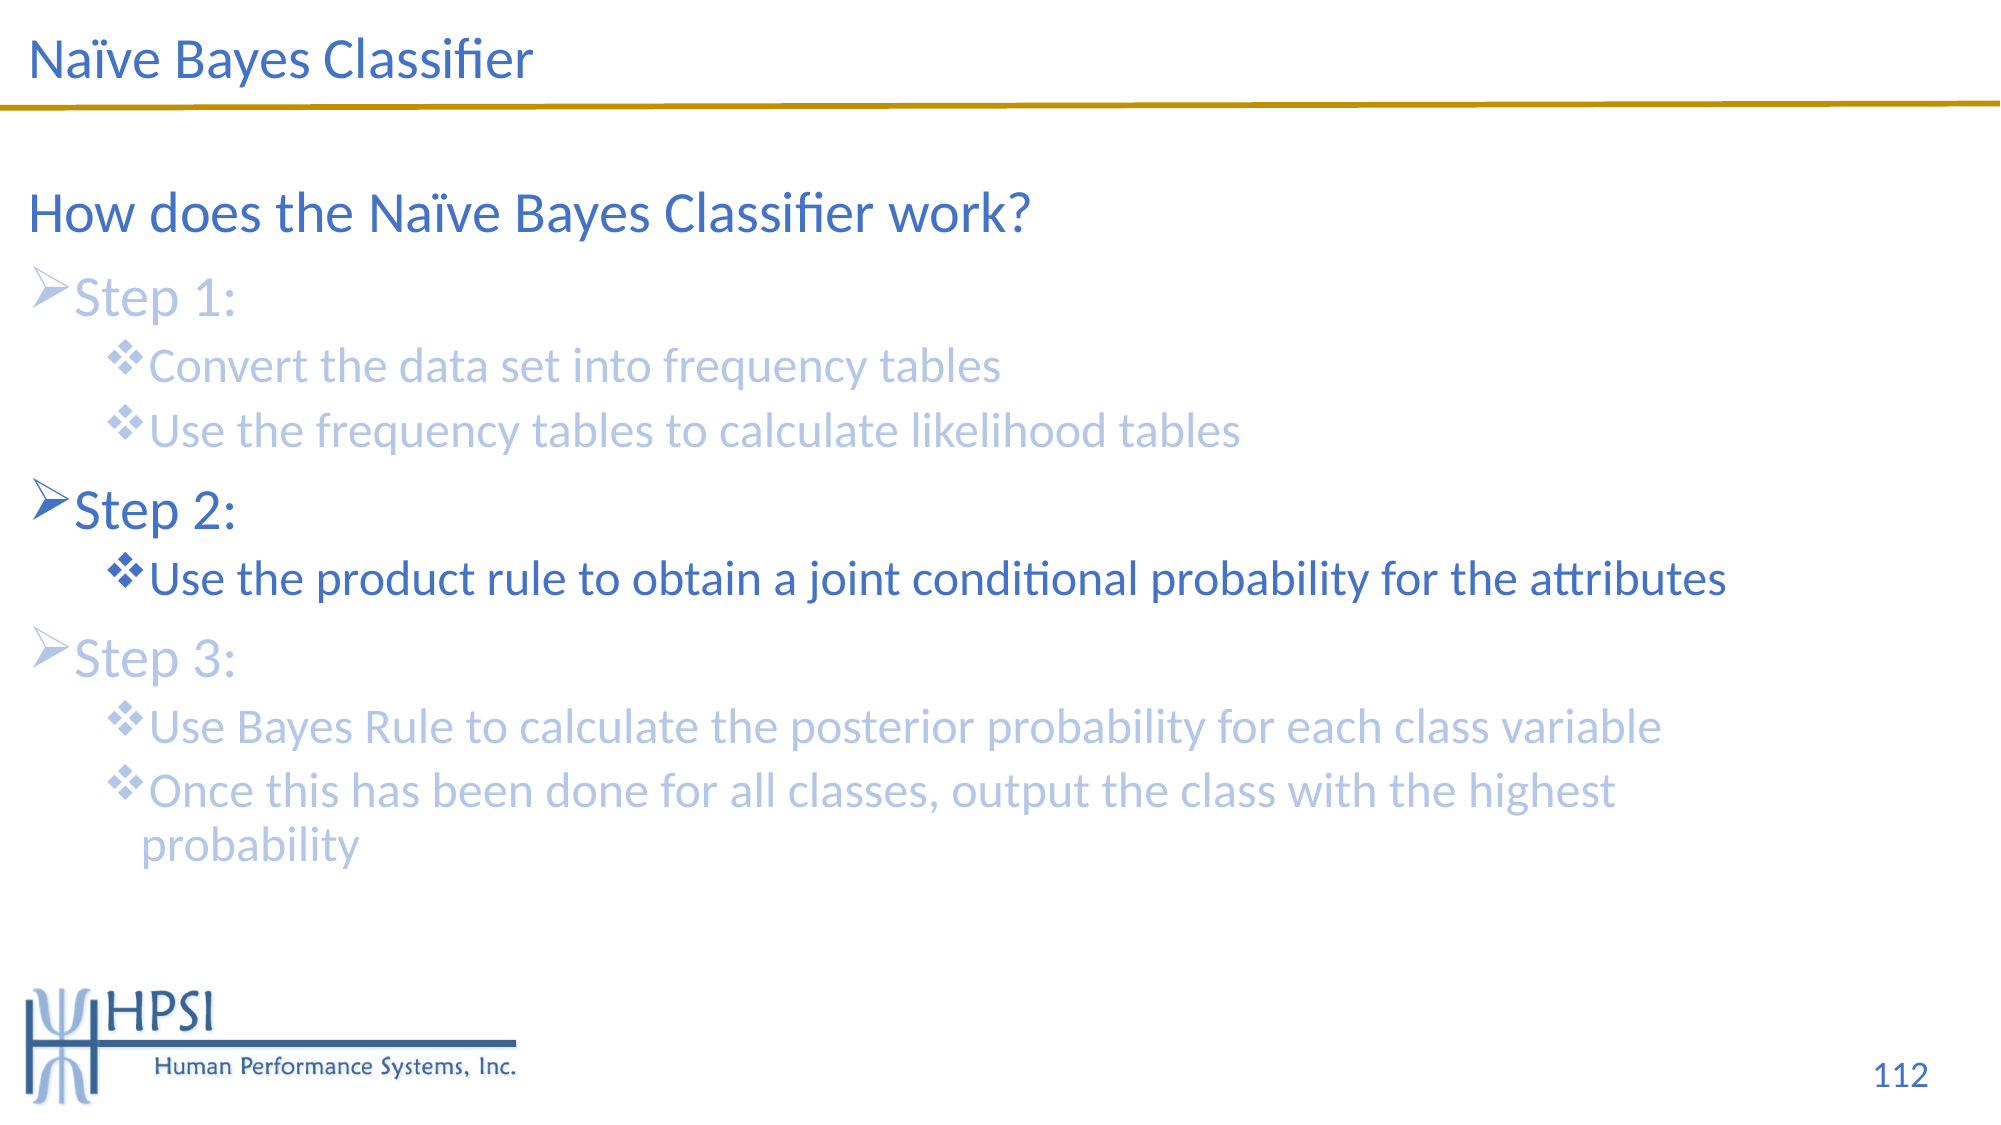

# Naïve Bayes Classifier
How does the Naïve Bayes Classifier work?
Step 1:
Convert the data set into frequency tables
Use the frequency tables to calculate likelihood tables
Step 2:
Use the product rule to obtain a joint conditional probability for the attributes
Step 3:
Use Bayes Rule to calculate the posterior probability for each class variable
Once this has been done for all classes, output the class with the highest probability
112